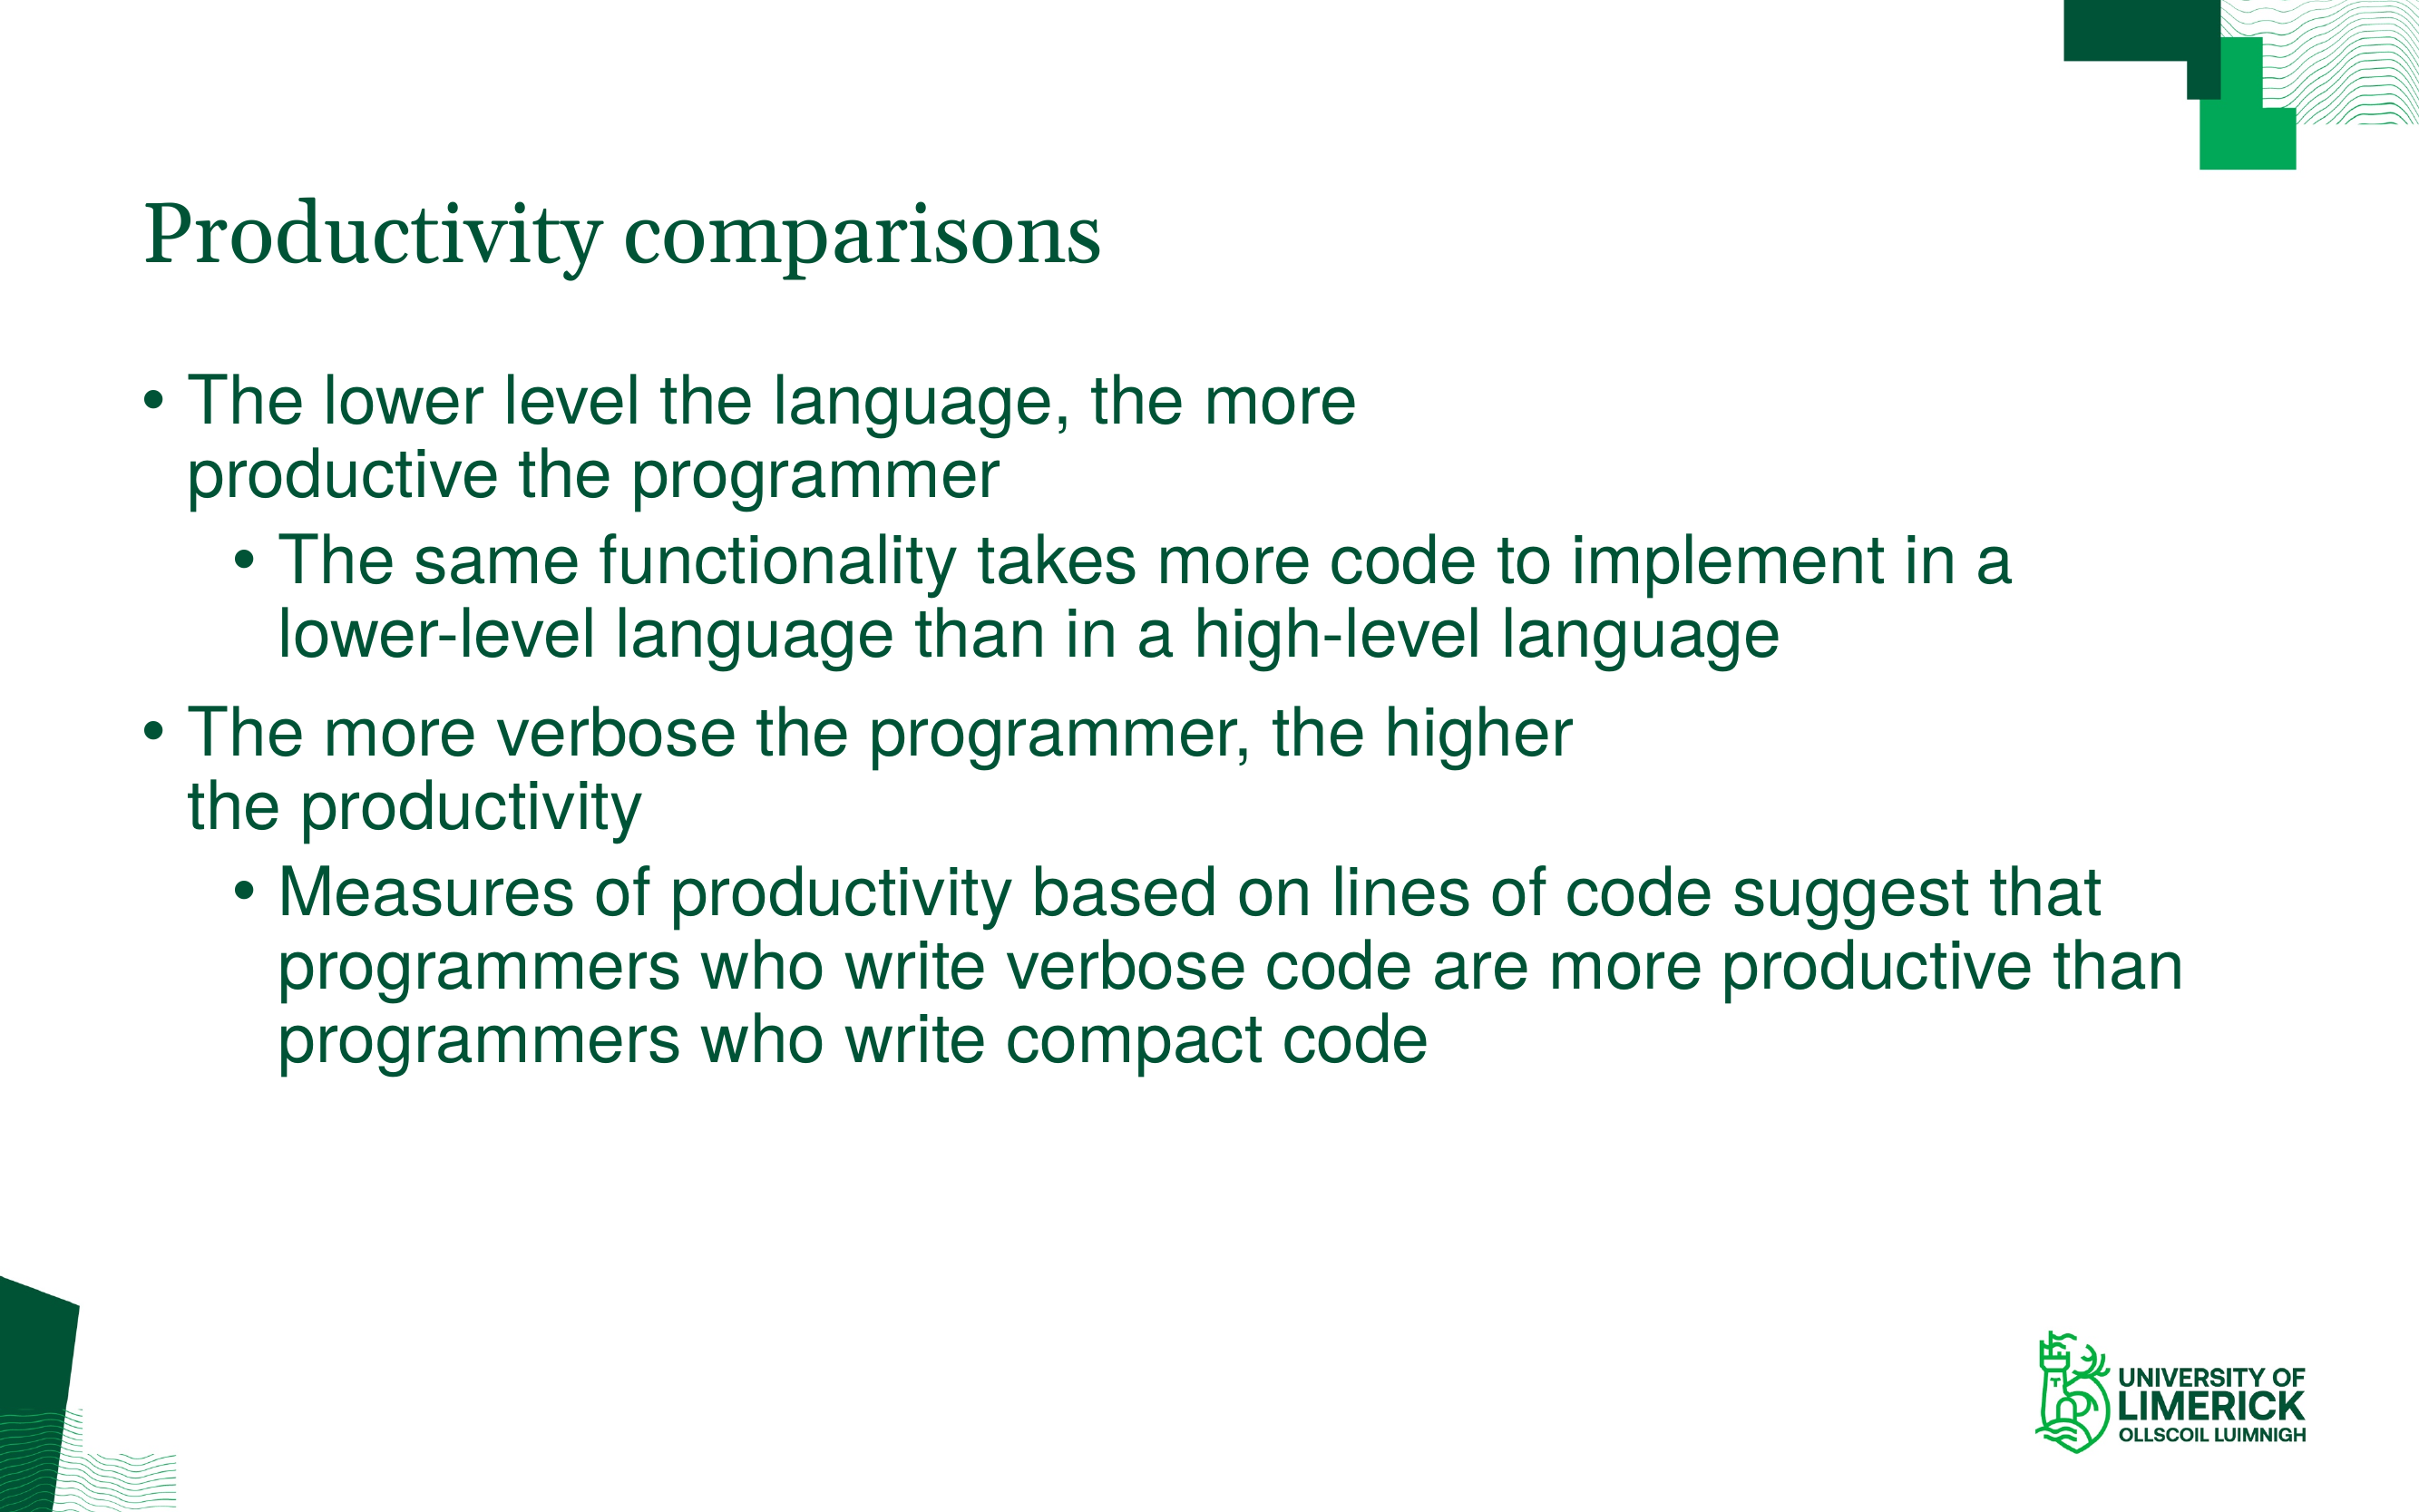

# Productivity comparisons
The lower level the language, the more
productive the programmer
The same functionality takes more code to implement in a lower-level language than in a high-level language
The more verbose the programmer, the higher
the productivity
Measures of productivity based on lines of code suggest that programmers who write verbose code are more productive than programmers who write compact code